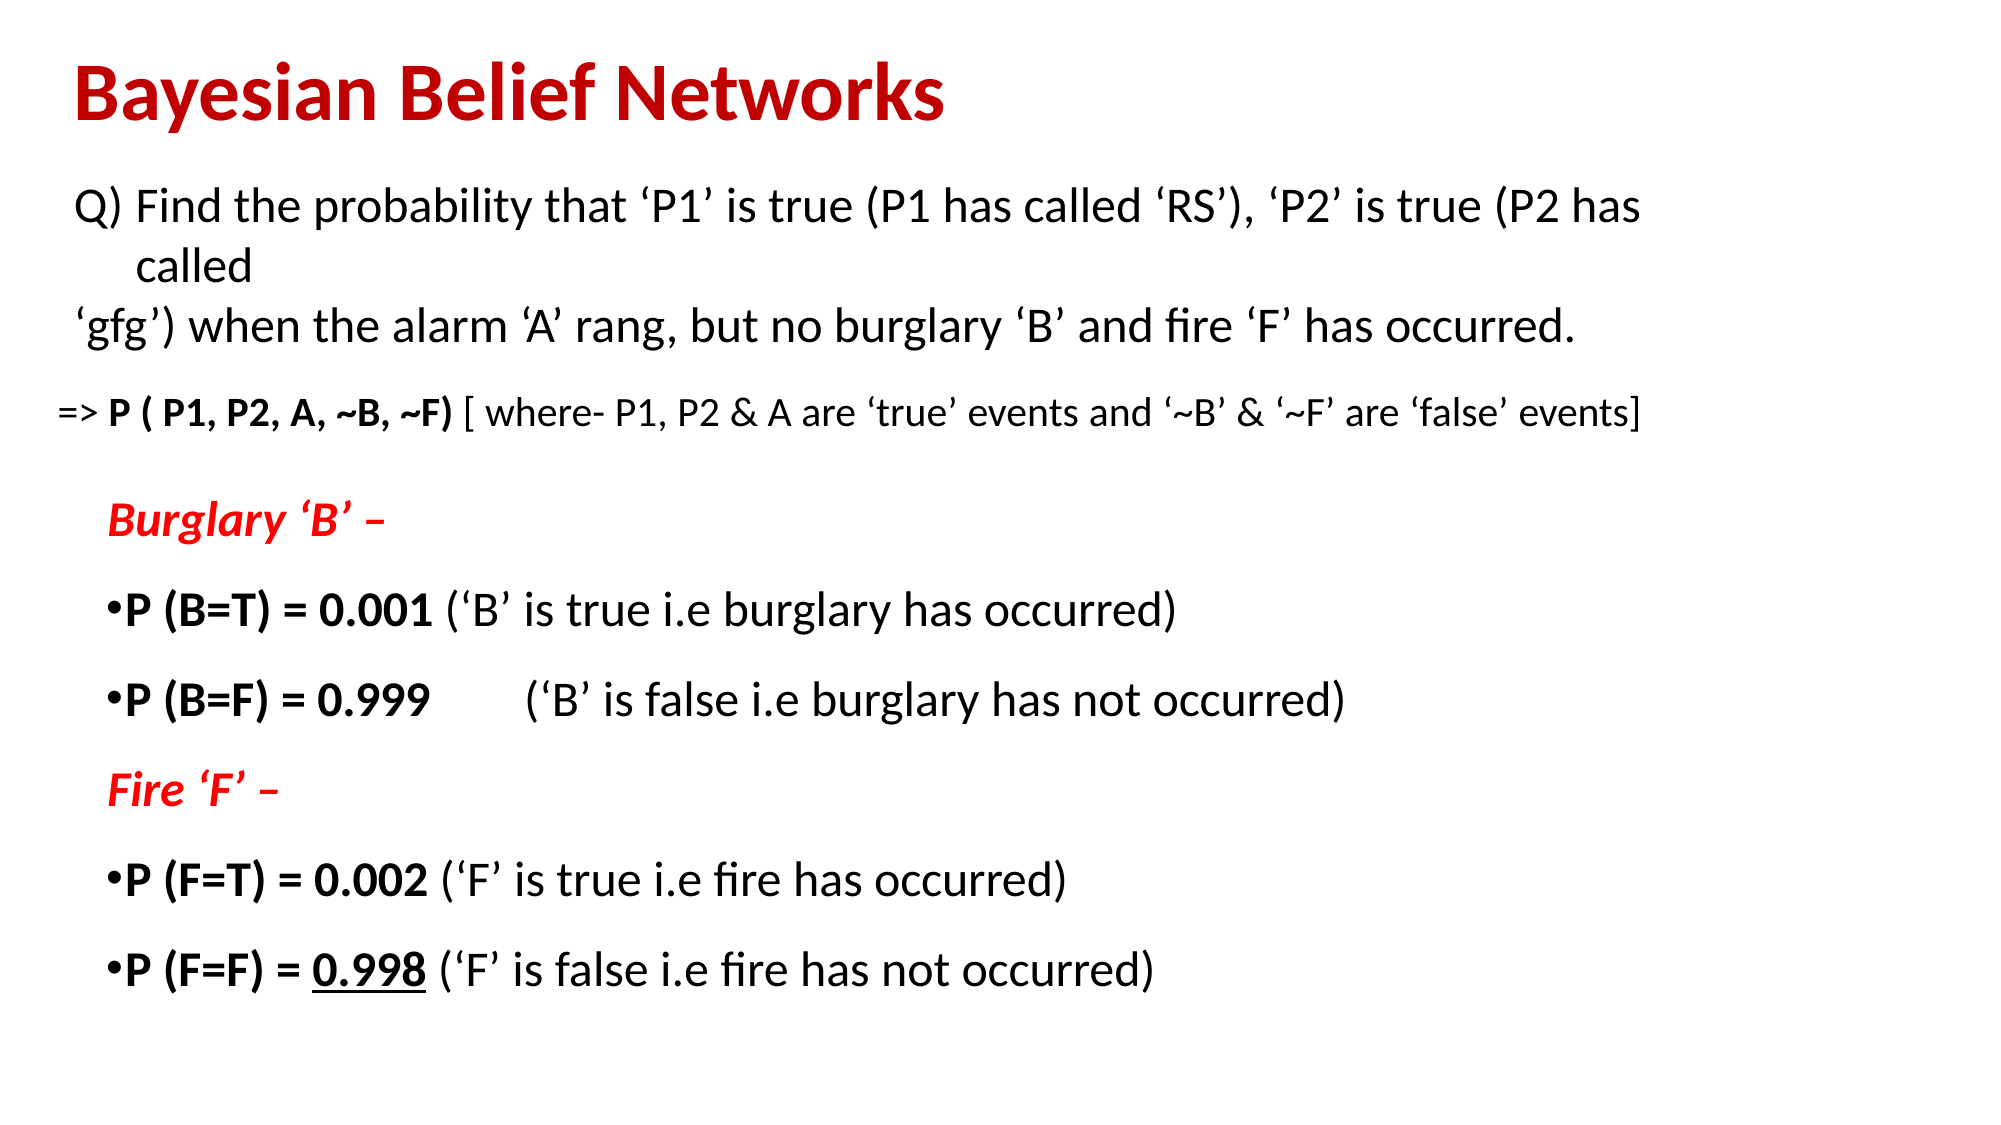

# Bayesian Belief Networks
Find the probability that ‘P1’ is true (P1 has called ‘RS’), ‘P2’ is true (P2 has called
‘gfg’) when the alarm ‘A’ rang, but no burglary ‘B’ and fire ‘F’ has occurred.
=> P ( P1, P2, A, ~B, ~F) [ where- P1, P2 & A are ‘true’ events and ‘~B’ & ‘~F’ are ‘false’ events]

Burglary ‘B’ –
P (B=T) = 0.001 (‘B’ is true i.e burglary has occurred)
P (B=F) = 0.999	(‘B’ is false i.e burglary has not occurred)
Fire ‘F’ –
P (F=T) = 0.002 (‘F’ is true i.e fire has occurred)
P (F=F) = 0.998 (‘F’ is false i.e fire has not occurred)